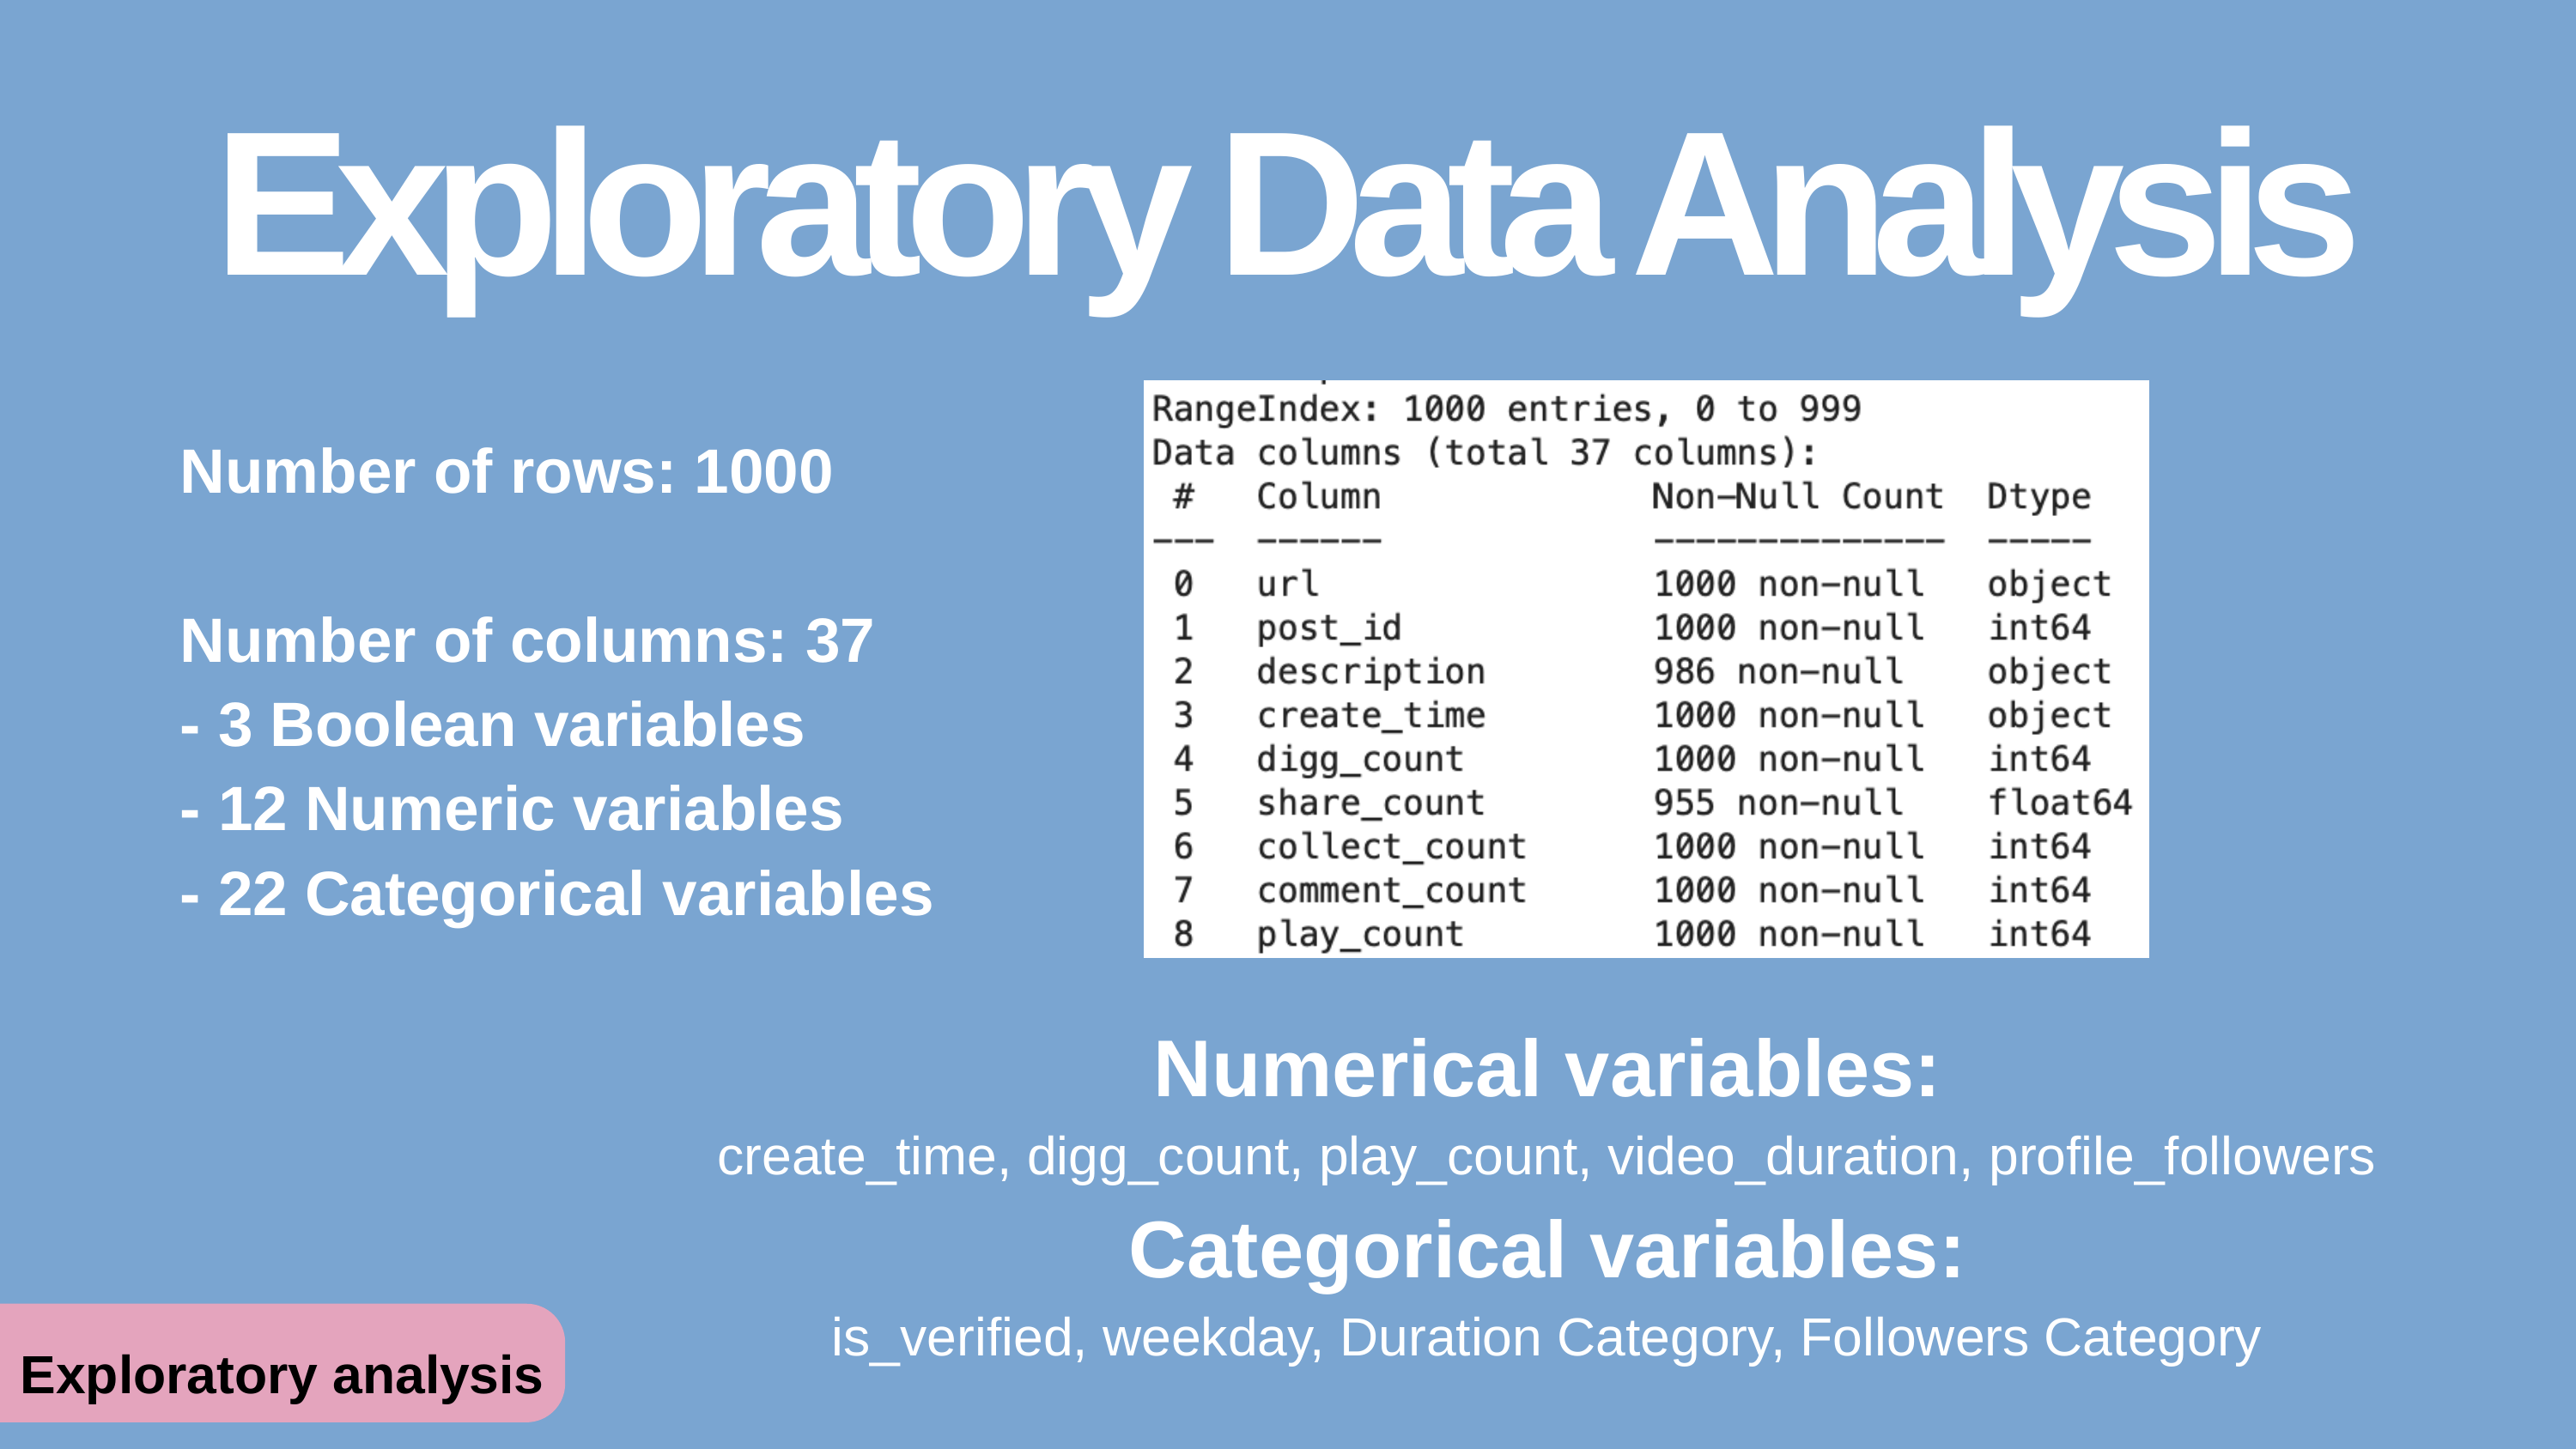

Exploratory Data Analysis

Number of rows: 1000

Number of columns: 37
- 3 Boolean variables
- 12 Numeric variables
- 22 Categorical variables
Numerical variables:
create_time, digg_count, play_count, video_duration, profile_followers
Categorical variables:
is_verified, weekday, Duration Category, Followers Category
Exploratory analysis